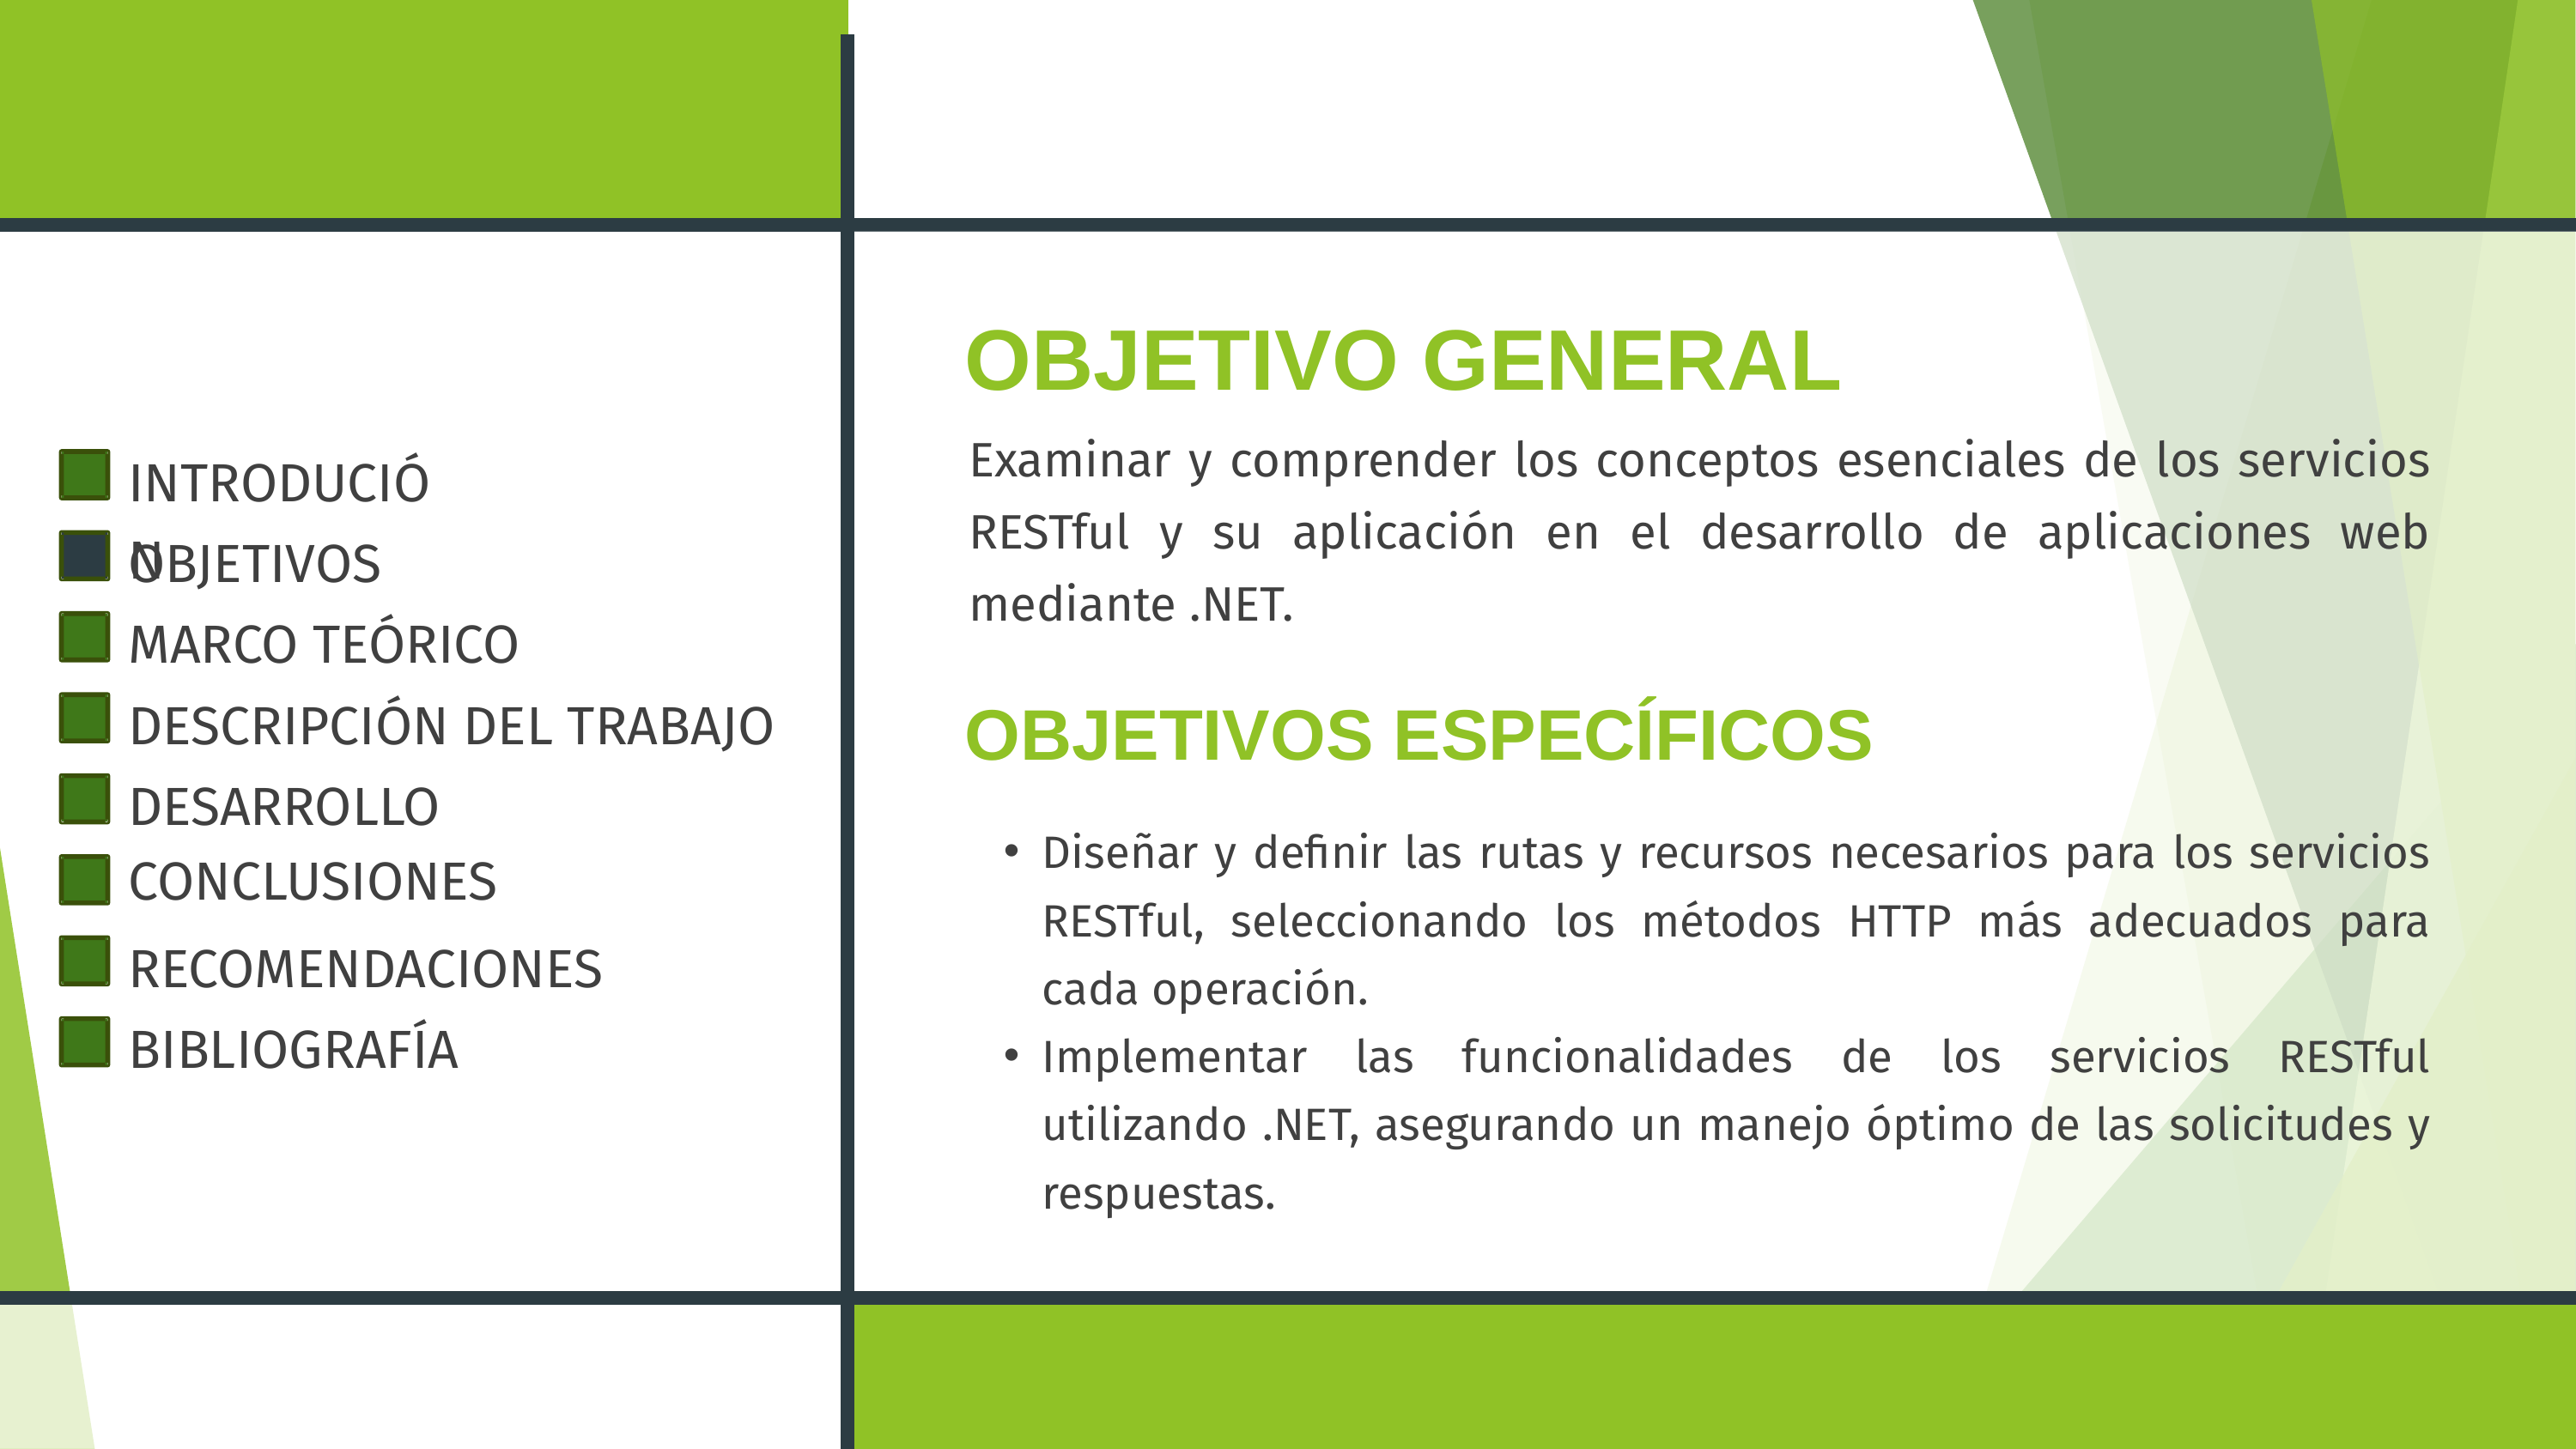

OBJETIVO GENERAL
Examinar y comprender los conceptos esenciales de los servicios RESTful y su aplicación en el desarrollo de aplicaciones web mediante .NET.
INTRODUCIÓN

OBJETIVOS

MARCO TEÓRICO

DESCRIPCIÓN DEL TRABAJO

DESARROLLO

CONCLUSIONES

RECOMENDACIONES

BIBLIOGRAFÍA

OBJETIVOS ESPECÍFICOS

Diseñar y definir las rutas y recursos necesarios para los servicios RESTful, seleccionando los métodos HTTP más adecuados para cada operación.
Implementar las funcionalidades de los servicios RESTful utilizando .NET, asegurando un manejo óptimo de las solicitudes y respuestas.